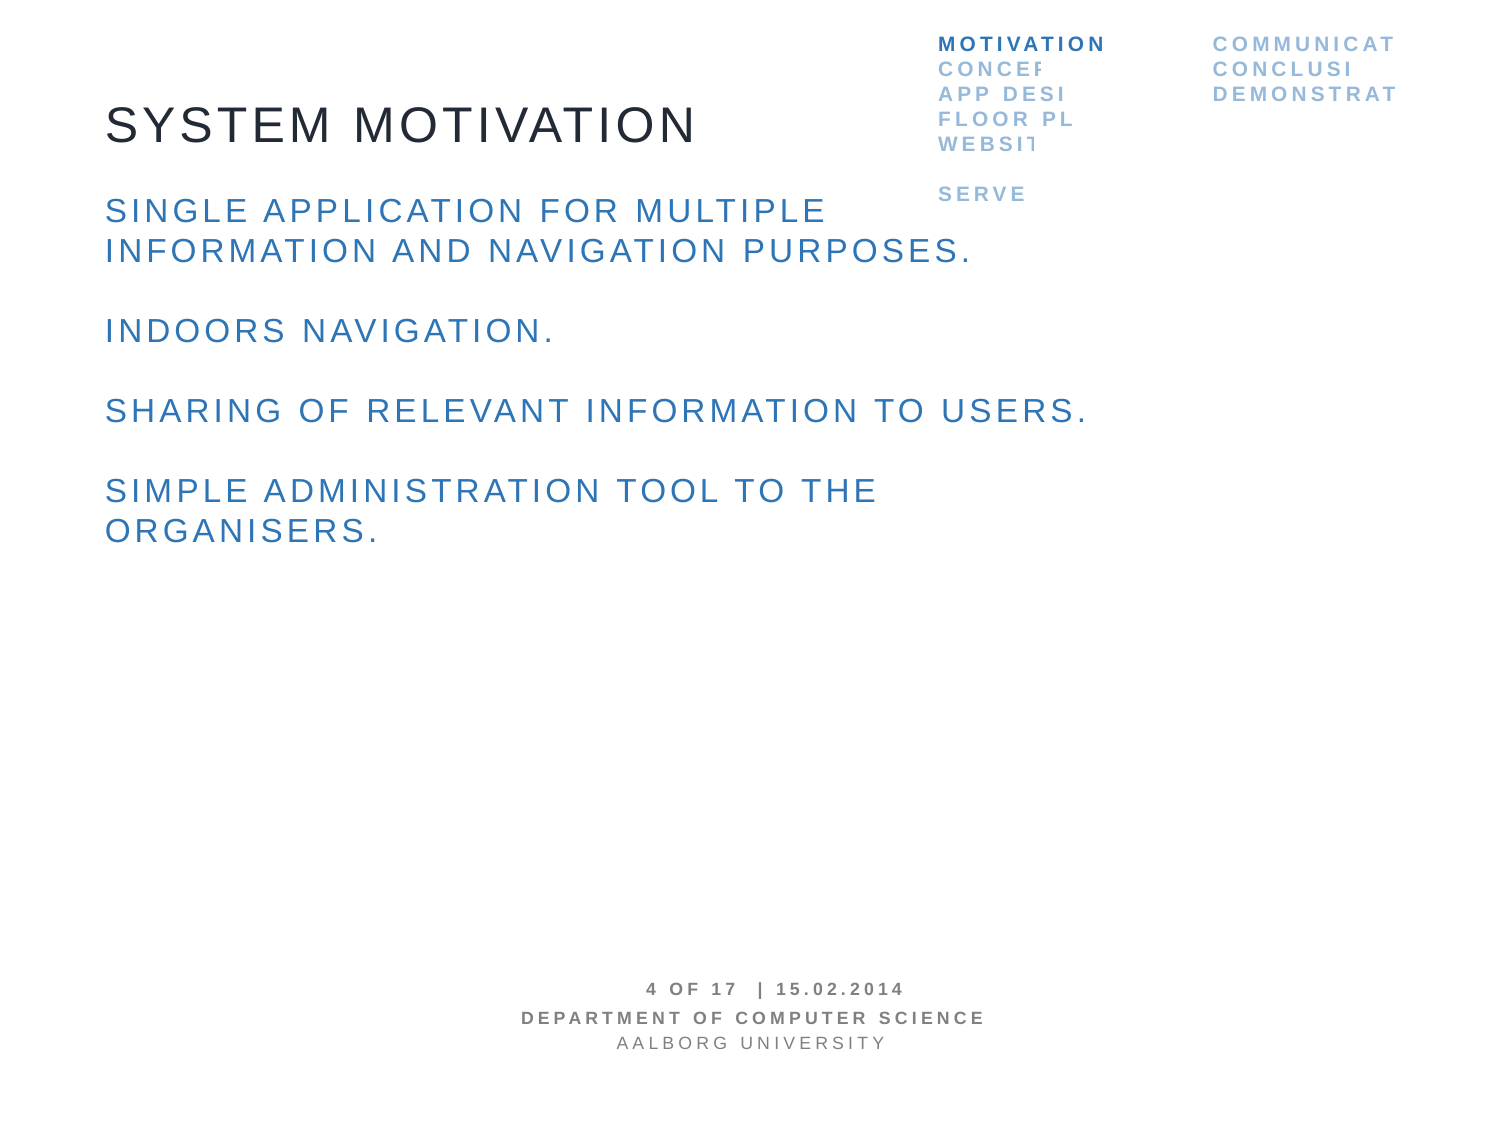

Motivation
concept
App design
Floor plan
Website

Server communication
conclusion
demonstration

System Motivation
Single application for multiple information and navigation purposes.

Indoors navigation.

Sharing of relevant information to users.

Simple administration tool to the organisers.

4 OF 17  | 15.02.2014
Department of computer science
AALBORG UNIVERSITy